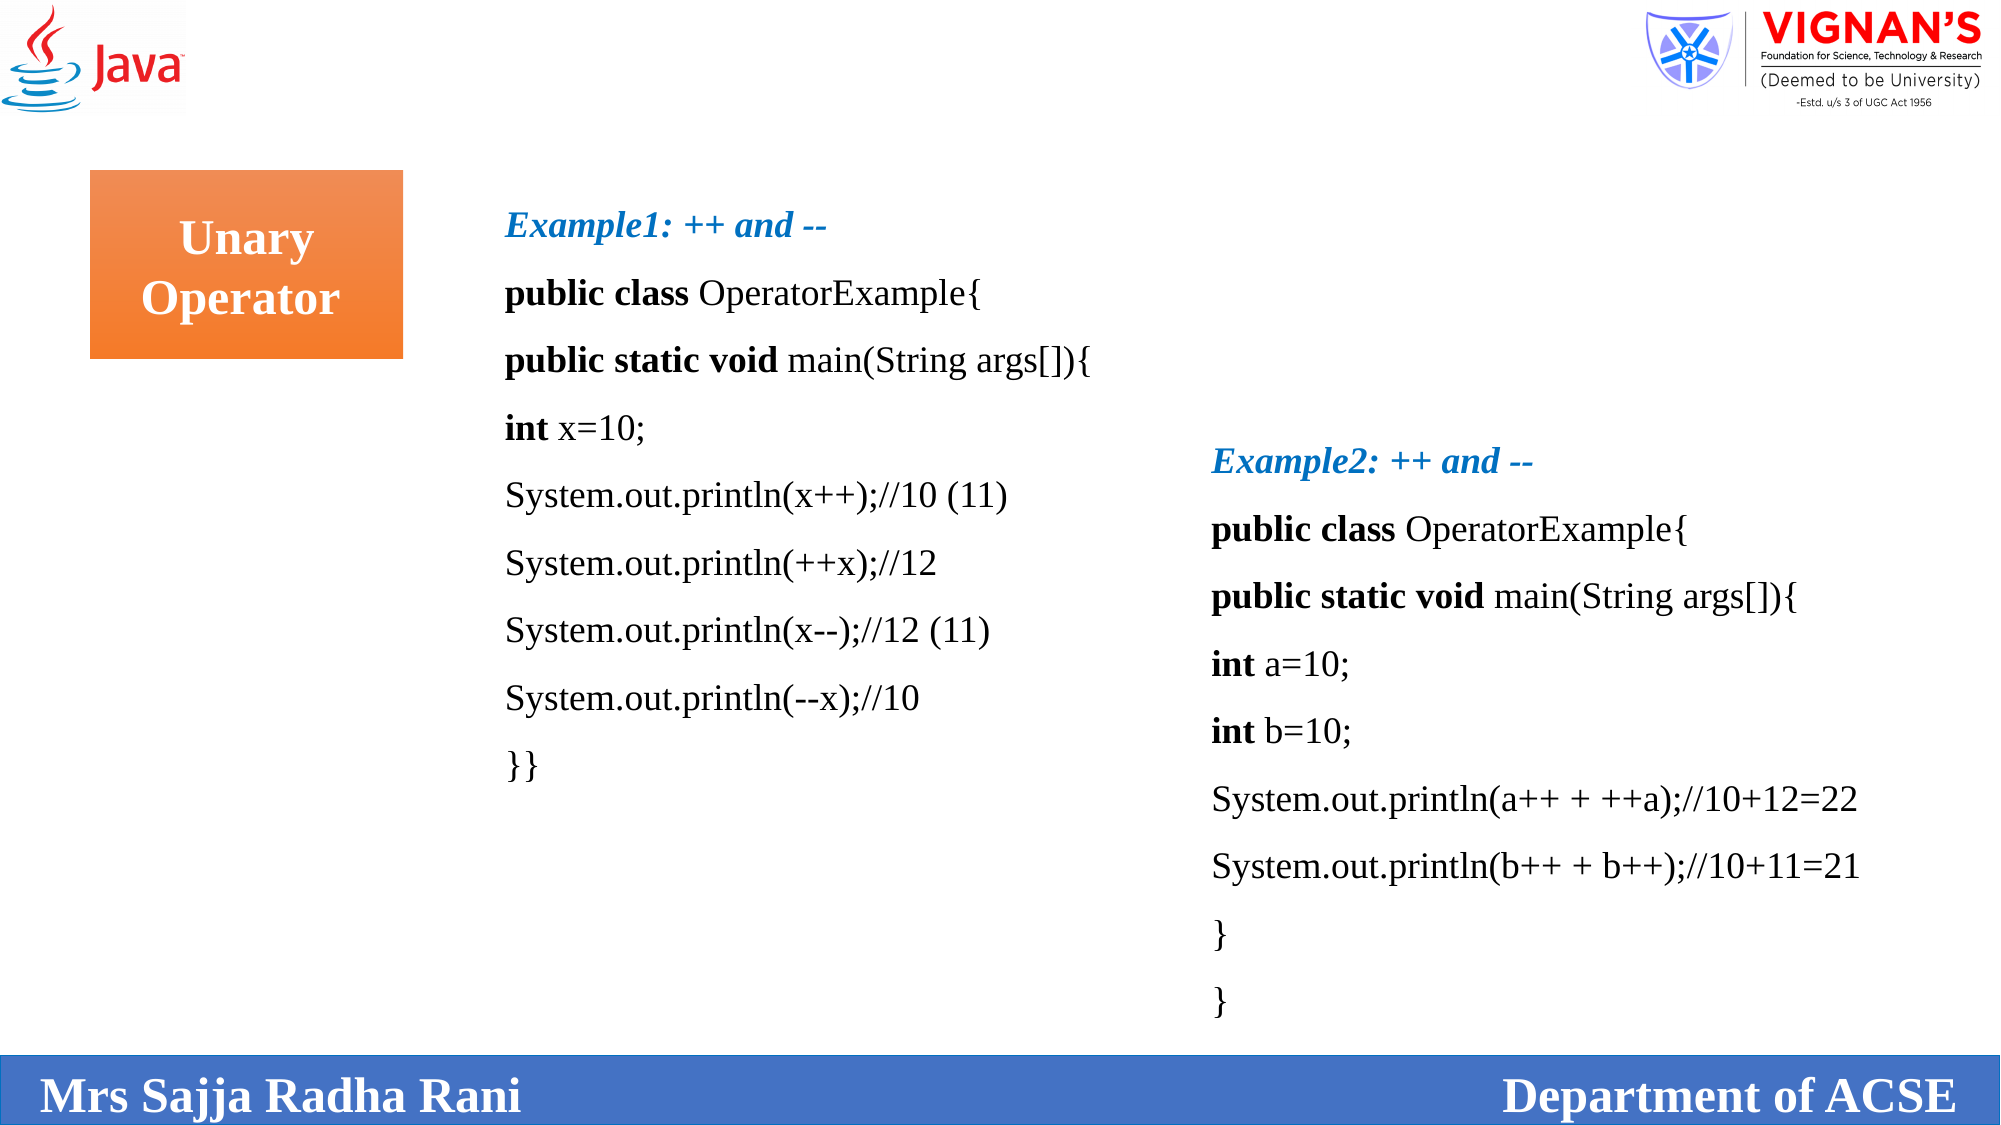

Unary Operator
Example1: ++ and --
public class OperatorExample{
public static void main(String args[]){
int x=10;
System.out.println(x++);//10 (11)
System.out.println(++x);//12
System.out.println(x--);//12 (11)
System.out.println(--x);//10
}}
Example2: ++ and --
public class OperatorExample{
public static void main(String args[]){
int a=10;
int b=10;
System.out.println(a++ + ++a);//10+12=22
System.out.println(b++ + b++);//10+11=21
}
}